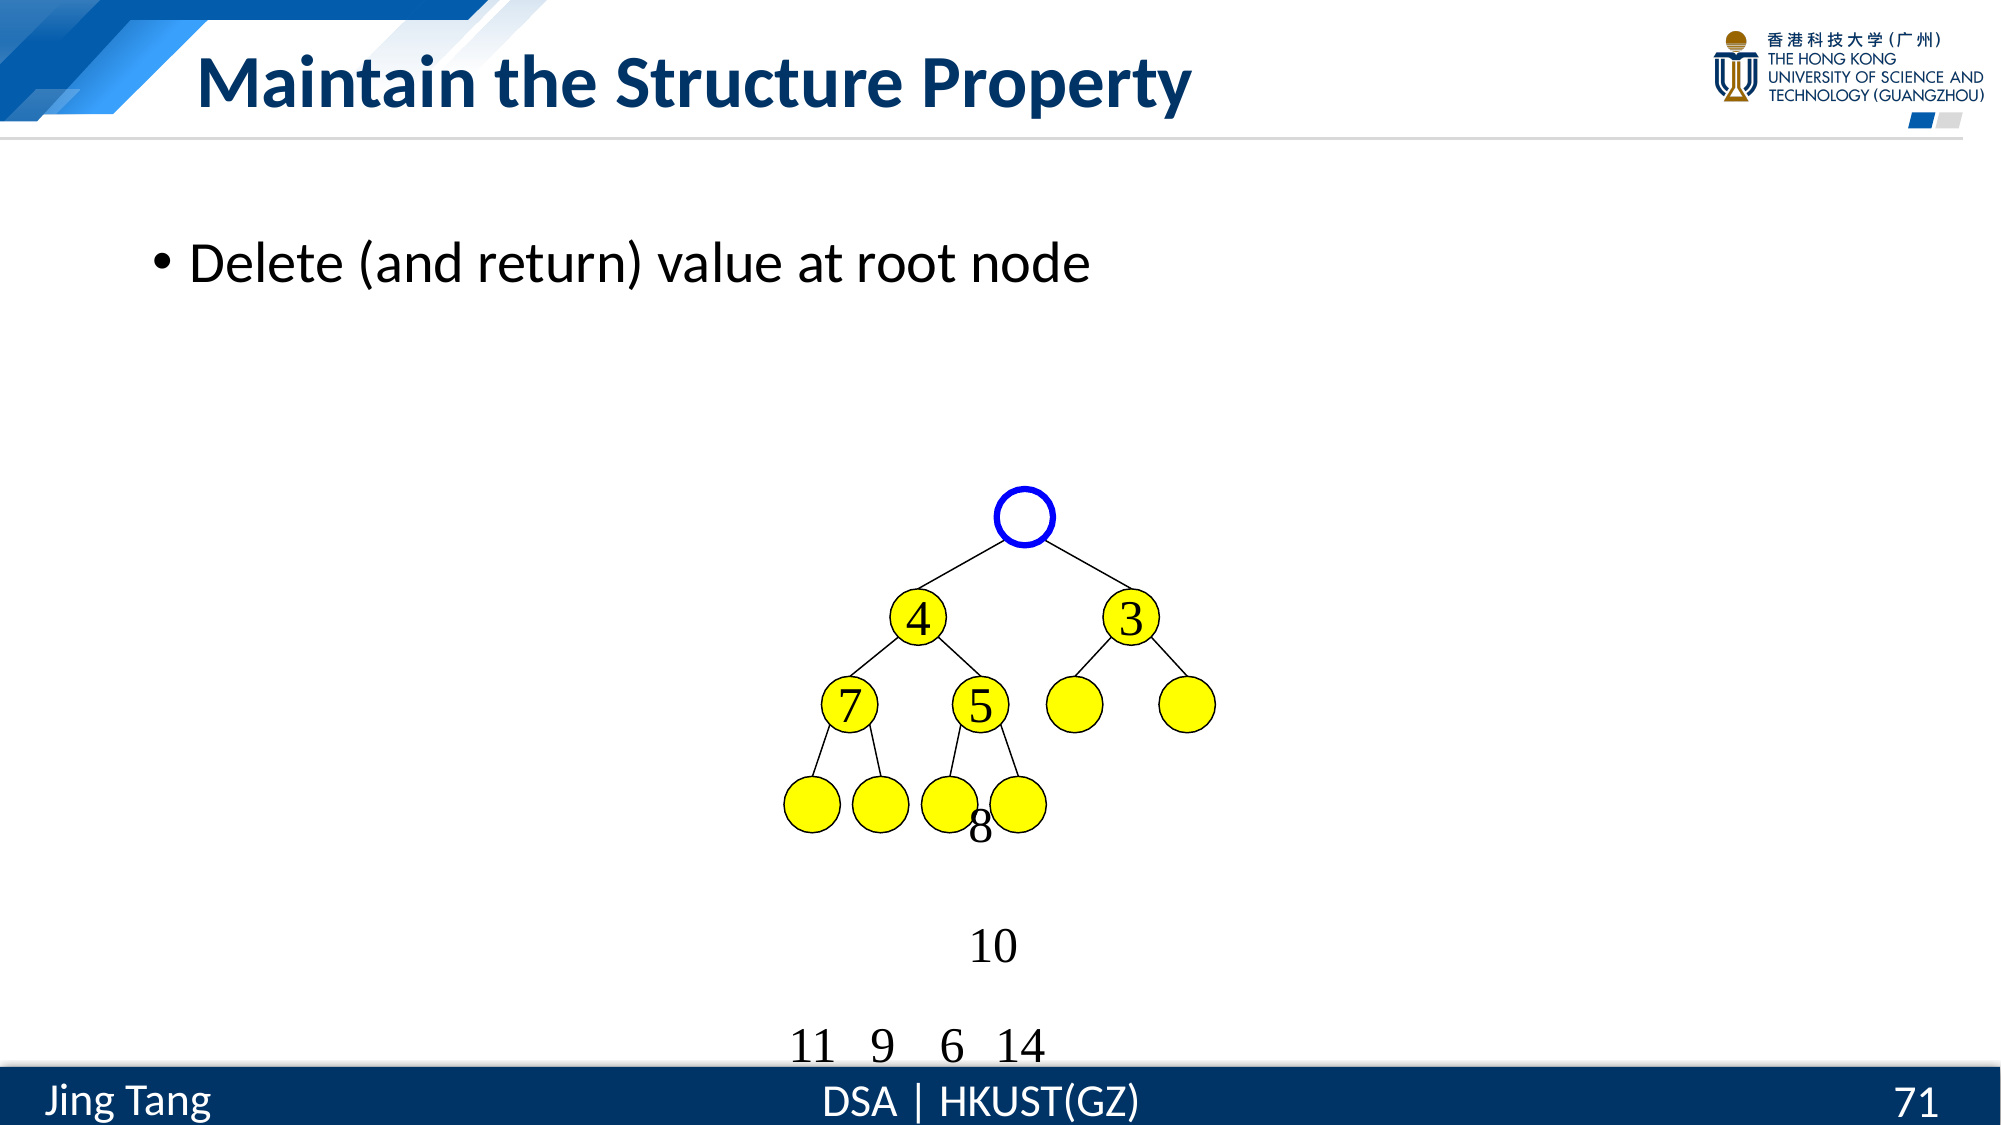

# Maintain the Structure Property
Delete (and return) value at root node

4
3

5	8	10
11	9	6	14
7

71